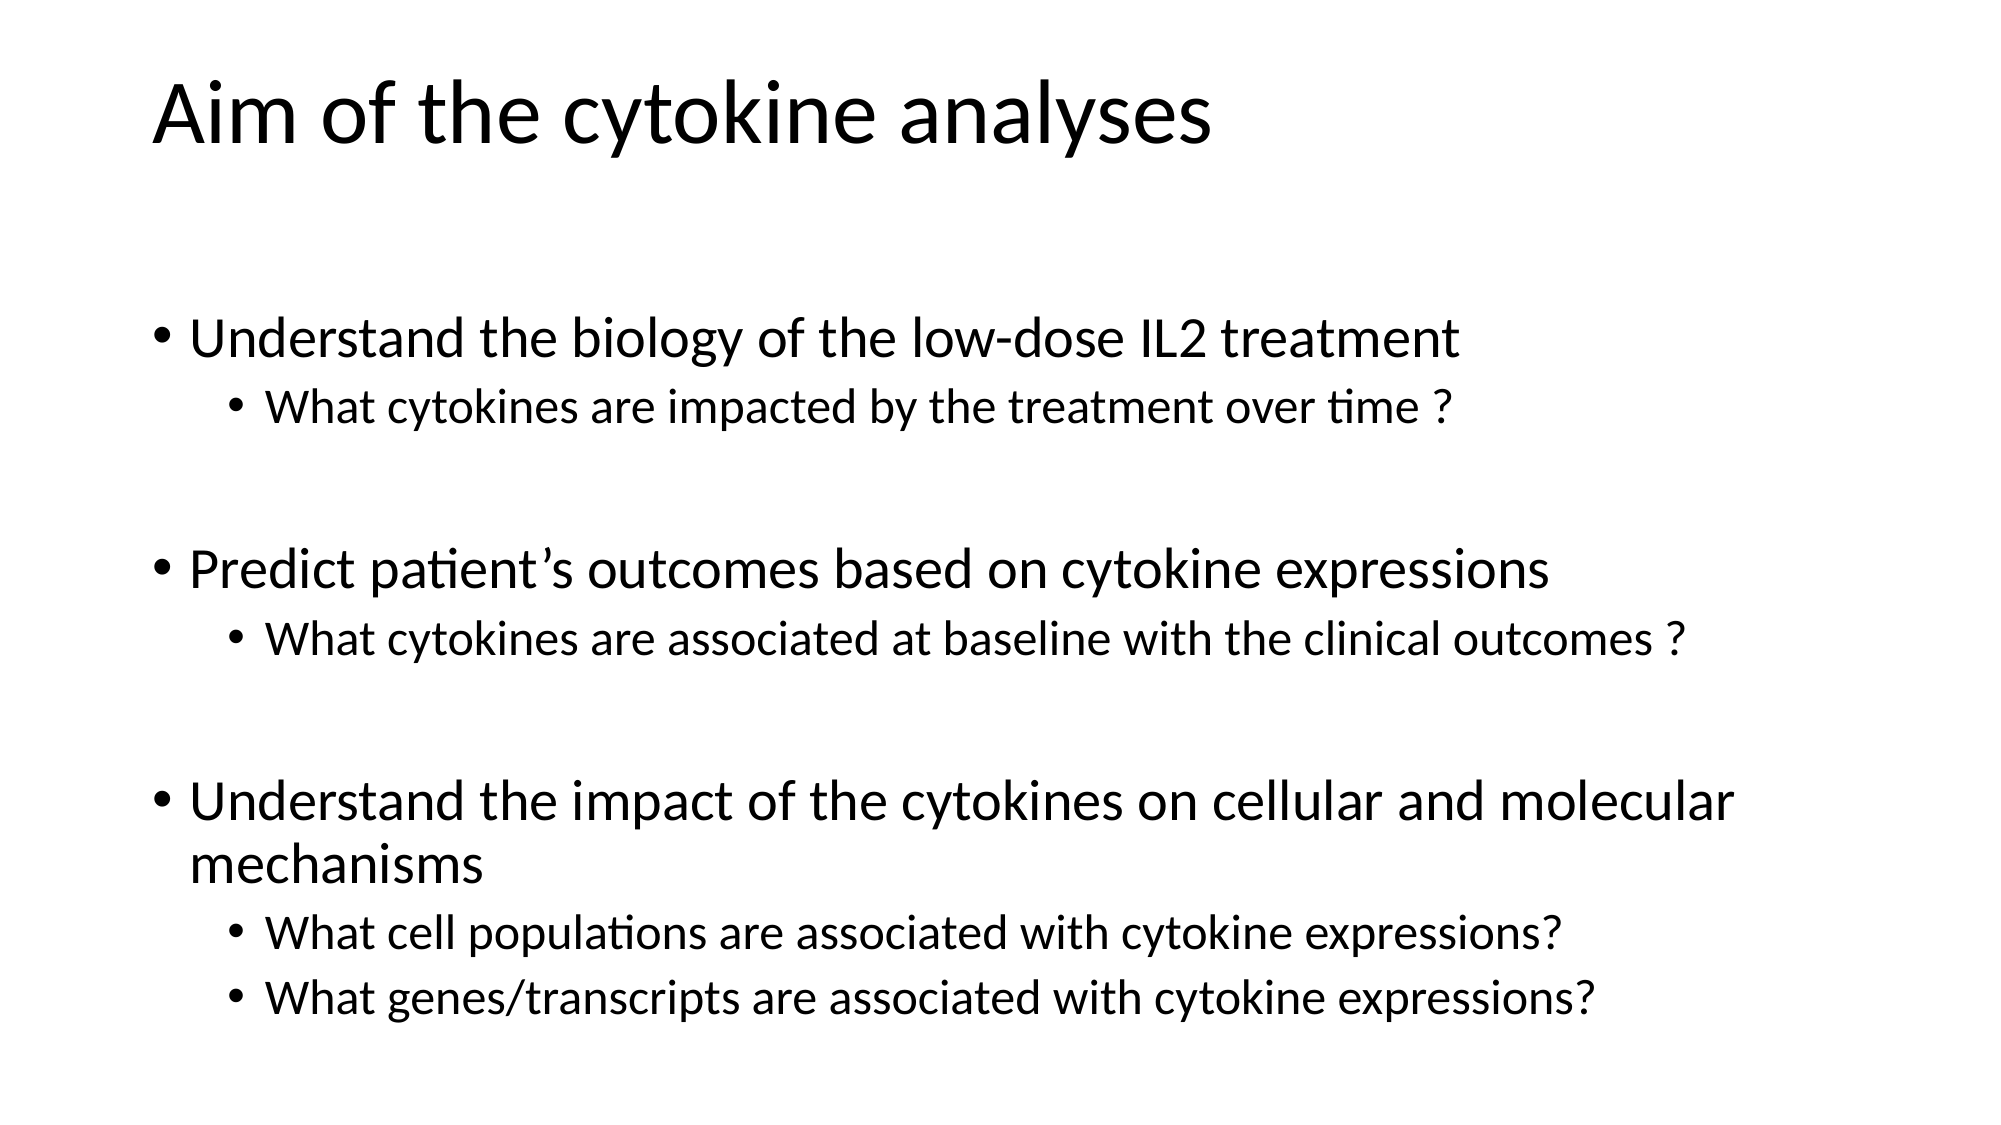

# Aim of the cytokine analyses
Understand the biology of the low-dose IL2 treatment
What cytokines are impacted by the treatment over time ?

Predict patient’s outcomes based on cytokine expressions
What cytokines are associated at baseline with the clinical outcomes ?

Understand the impact of the cytokines on cellular and molecular mechanisms
What cell populations are associated with cytokine expressions?
What genes/transcripts are associated with cytokine expressions?